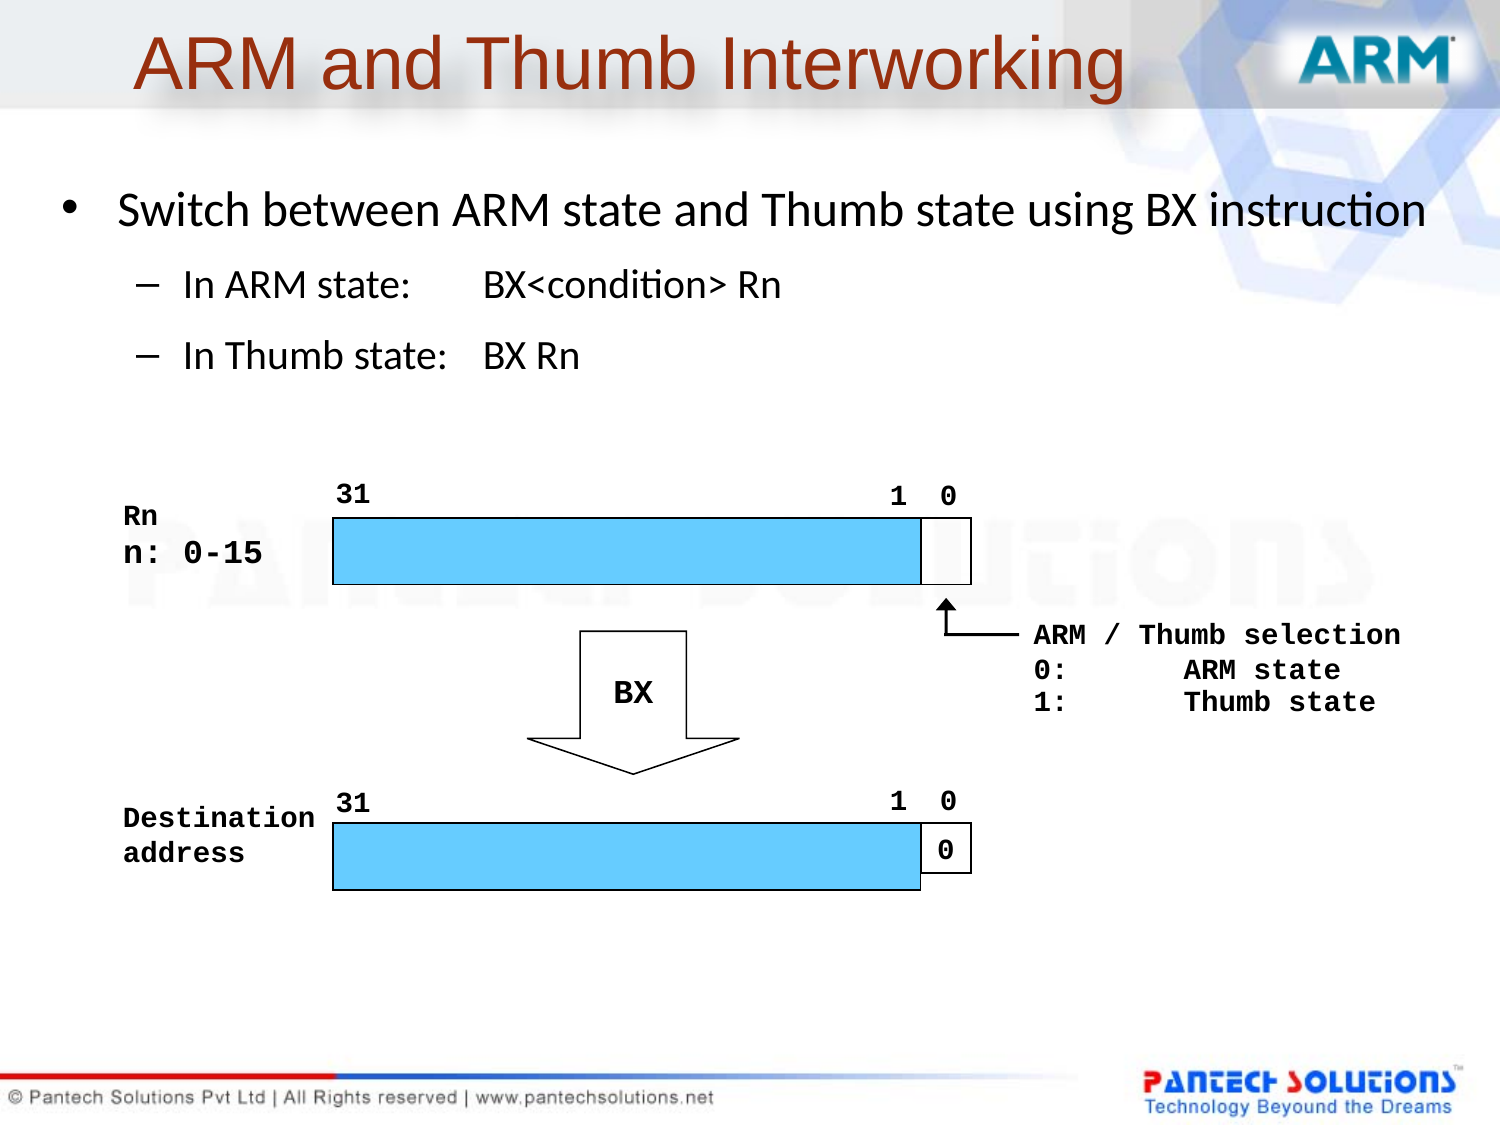

# ARM and Thumb Interworking
Switch between ARM state and Thumb state using BX instruction
In ARM state:	BX<condition> Rn
In Thumb state:	BX Rn

31
1
0

Rn
n: 0-15

ARM / Thumb selection
0:	ARM state
1:	Thumb state

BX
1
0
31

0
Destination
address